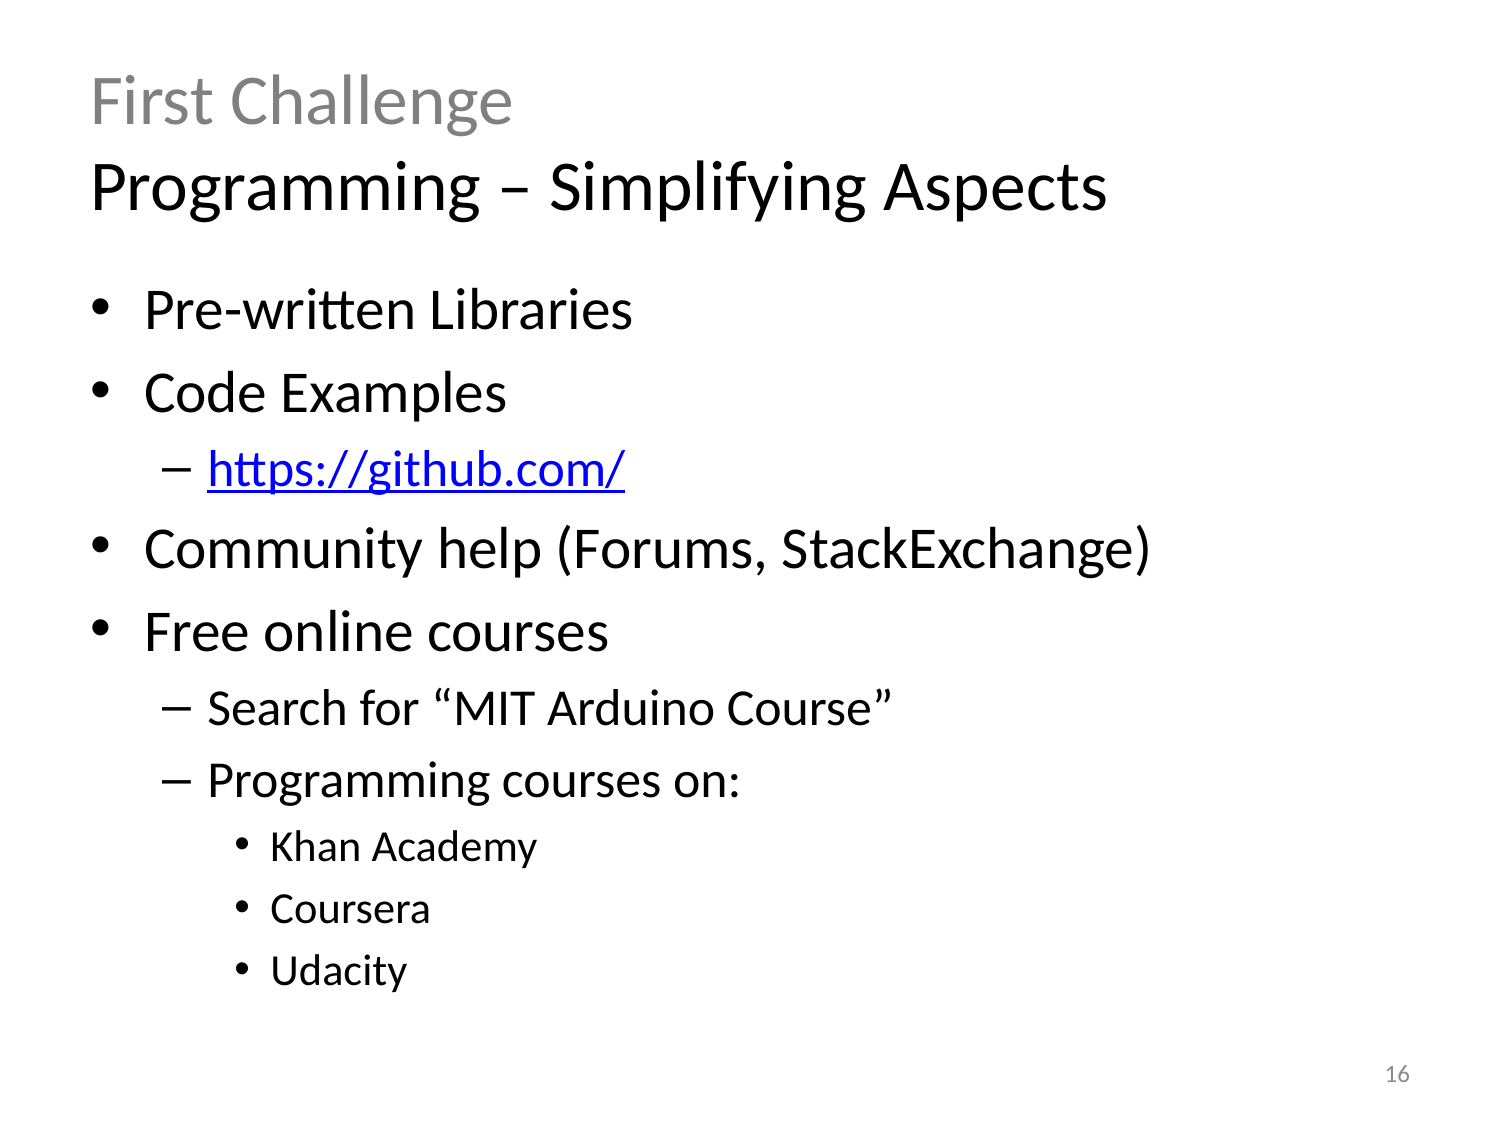

# First Challenge Programming – Simplifying Aspects
Pre-written Libraries
Code Examples
https://github.com/
Community help (Forums, StackExchange)
Free online courses
Search for “MIT Arduino Course”
Programming courses on:
Khan Academy
Coursera
Udacity
16